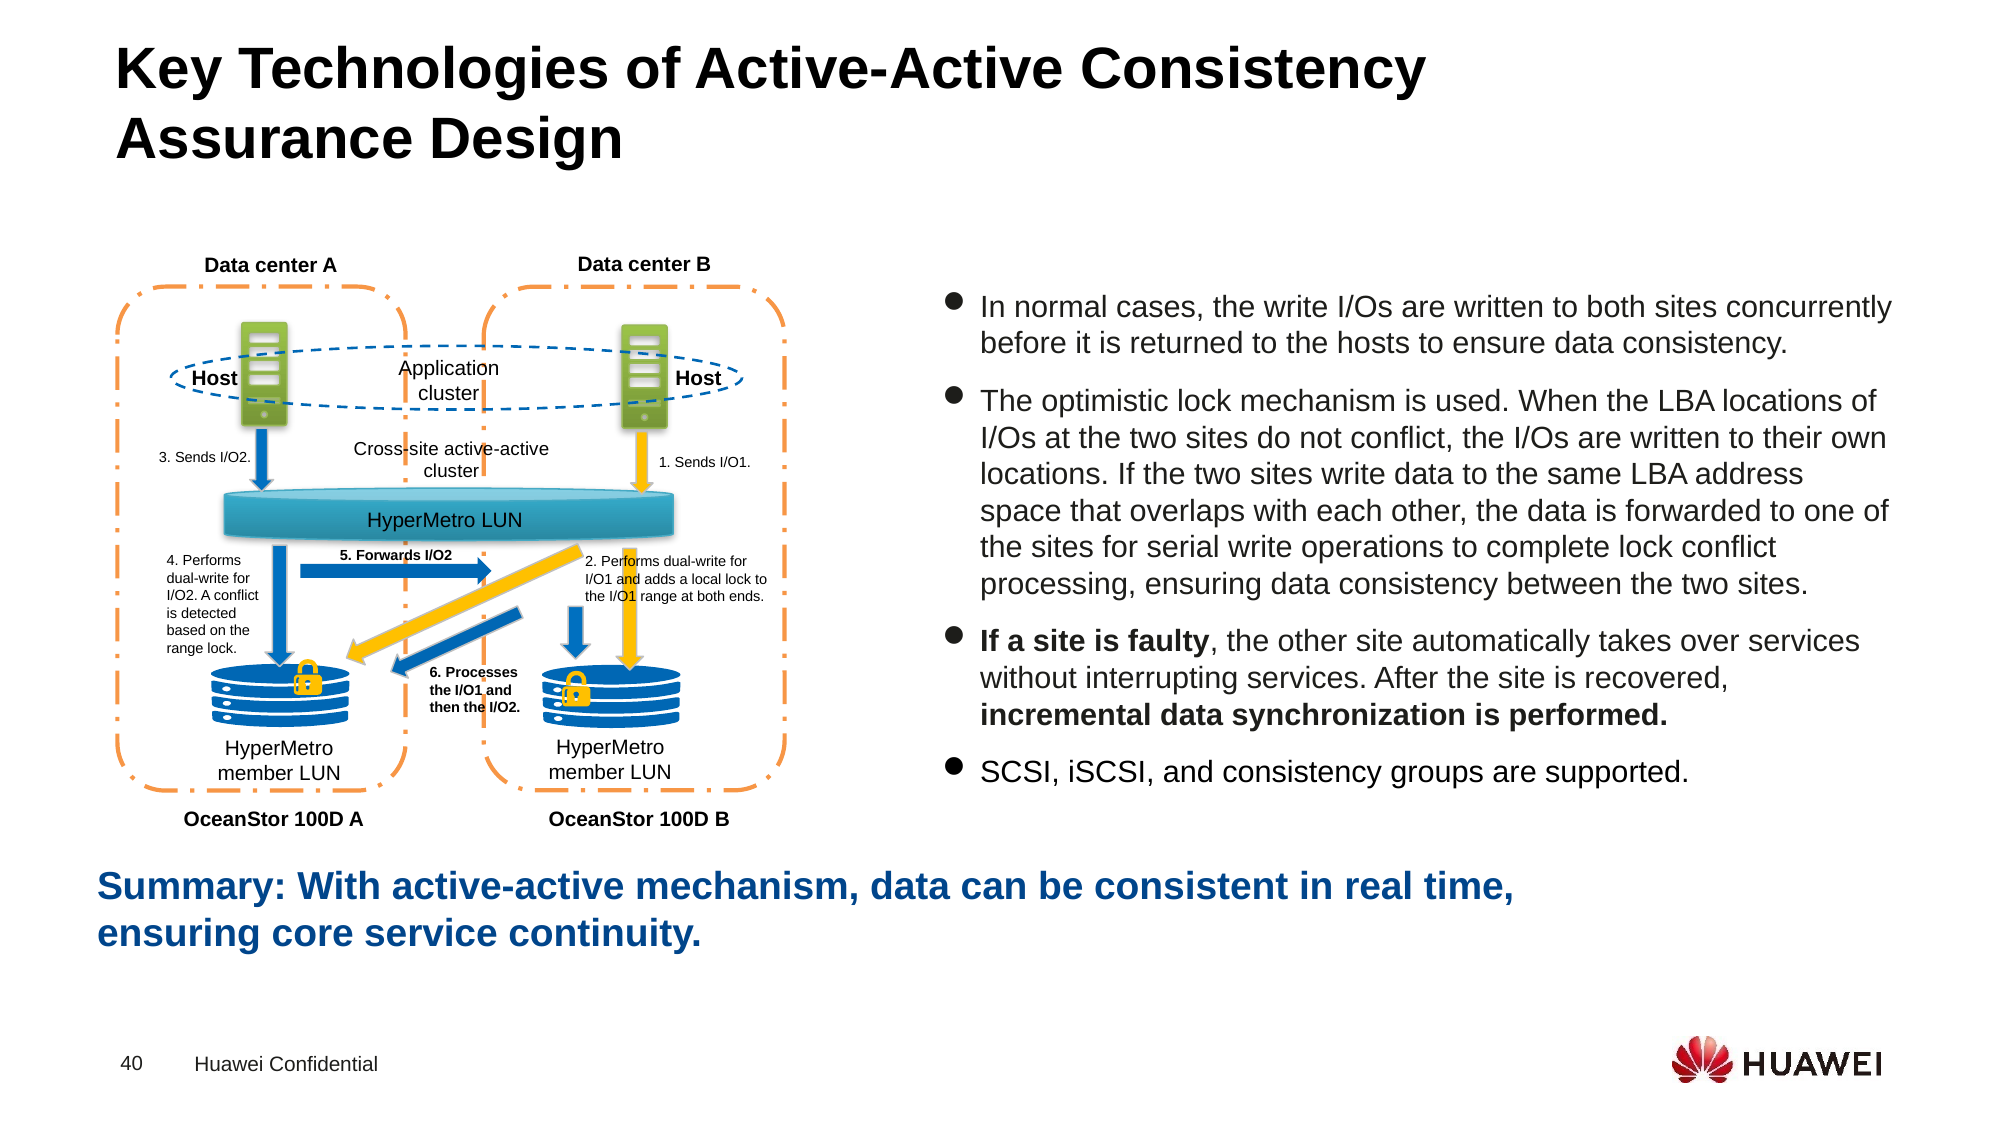

Key Technologies of Active-Active Consistency Assurance Design
Data center B
Data center A

Application cluster
Host
Host

Cross-site active-active cluster

3. Sends I/O2.
1. Sends I/O1.

HyperMetro LUN
5. Forwards I/O2

4. Performs dual-write for I/O2. A conflict is detected based on the range lock.
2. Performs dual-write for I/O1 and adds a local lock to the I/O1 range at both ends.

6. Processes the I/O1 and then the I/O2.

HyperMetro member LUN
HyperMetro member LUN
OceanStor 100D B
OceanStor 100D A
In normal cases, the write I/Os are written to both sites concurrently before it is returned to the hosts to ensure data consistency.
The optimistic lock mechanism is used. When the LBA locations of I/Os at the two sites do not conflict, the I/Os are written to their own locations. If the two sites write data to the same LBA address space that overlaps with each other, the data is forwarded to one of the sites for serial write operations to complete lock conflict processing, ensuring data consistency between the two sites.
If a site is faulty, the other site automatically takes over services without interrupting services. After the site is recovered, incremental data synchronization is performed.
SCSI, iSCSI, and consistency groups are supported.
Summary: With active-active mechanism, data can be consistent in real time, ensuring core service continuity.